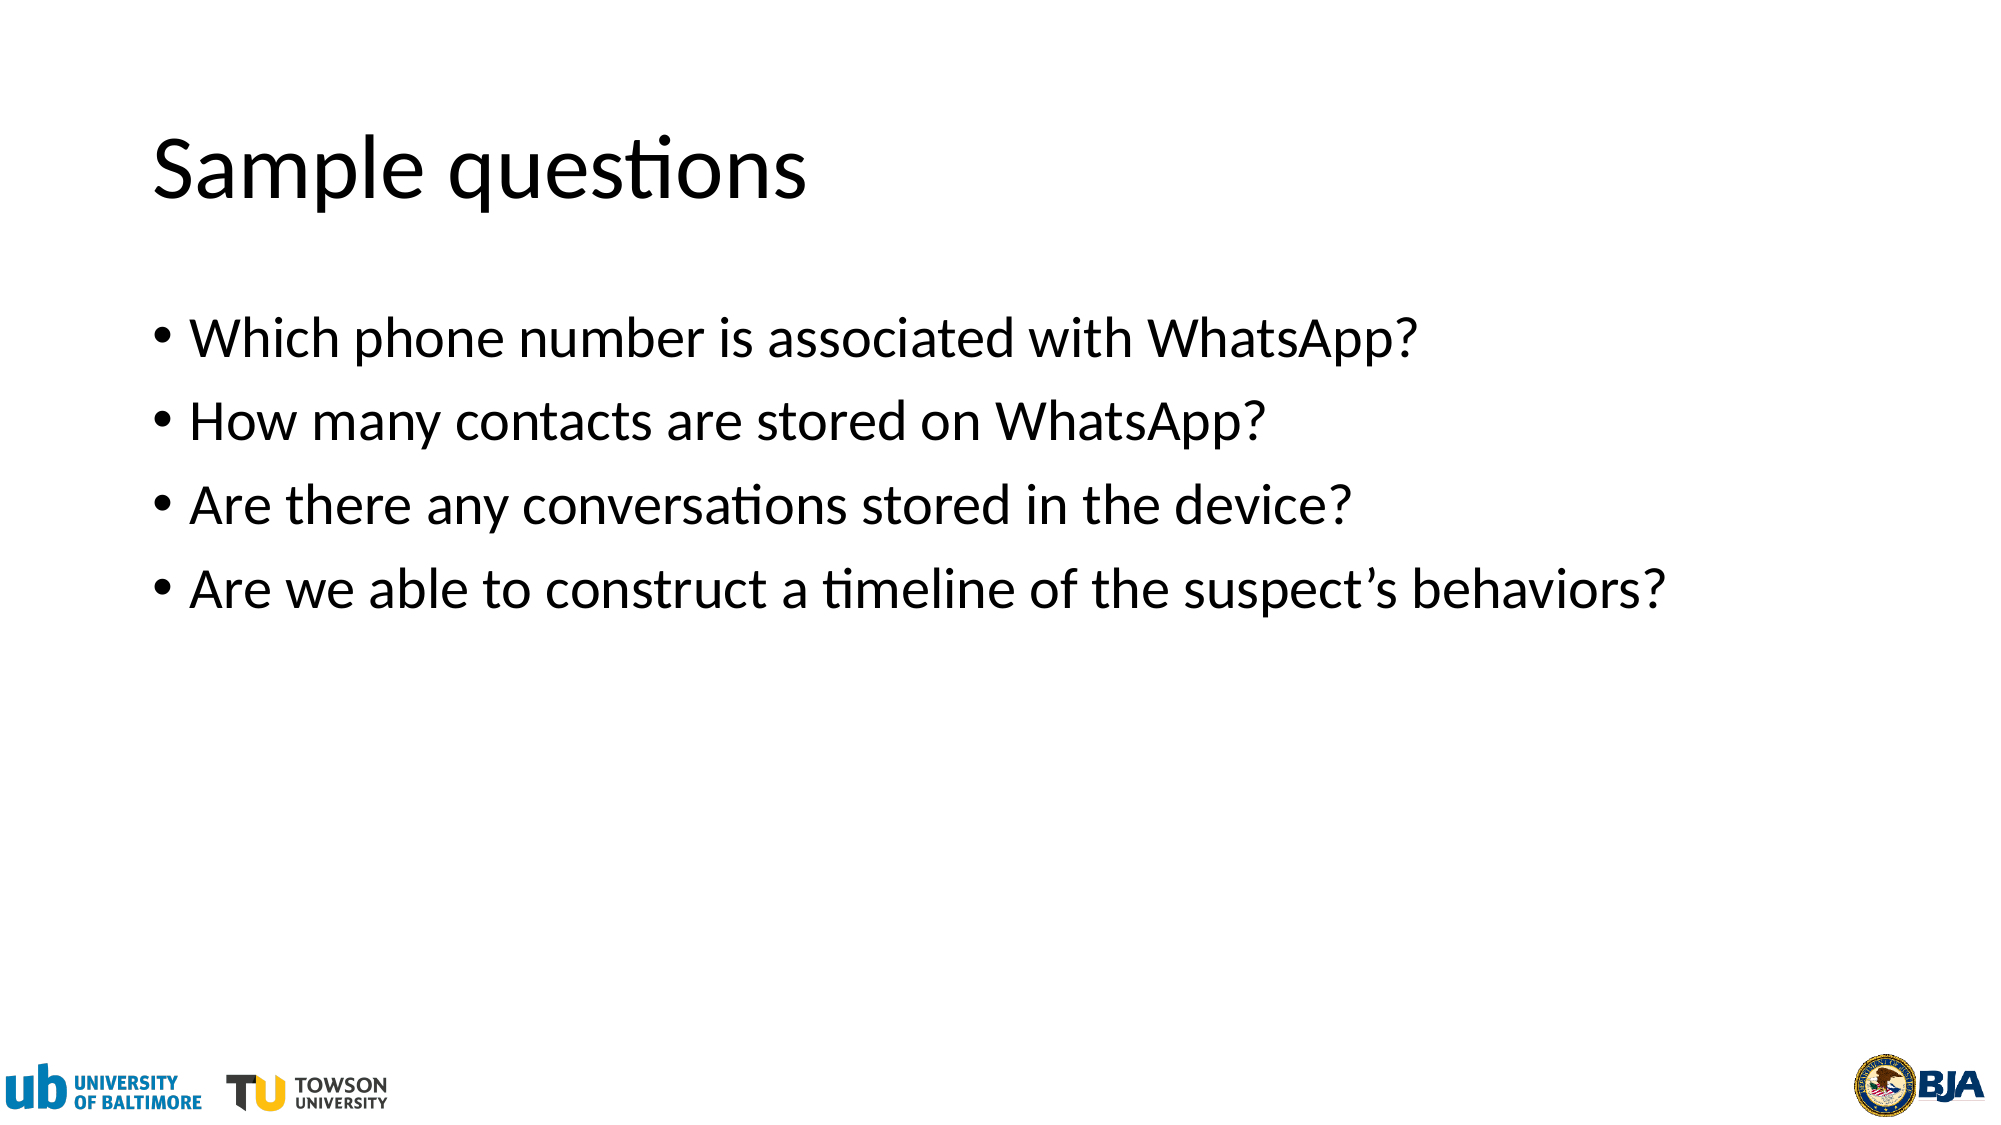

# Sample questions
Which phone number is associated with WhatsApp?
How many contacts are stored on WhatsApp?
Are there any conversations stored in the device?
Are we able to construct a timeline of the suspect’s behaviors?